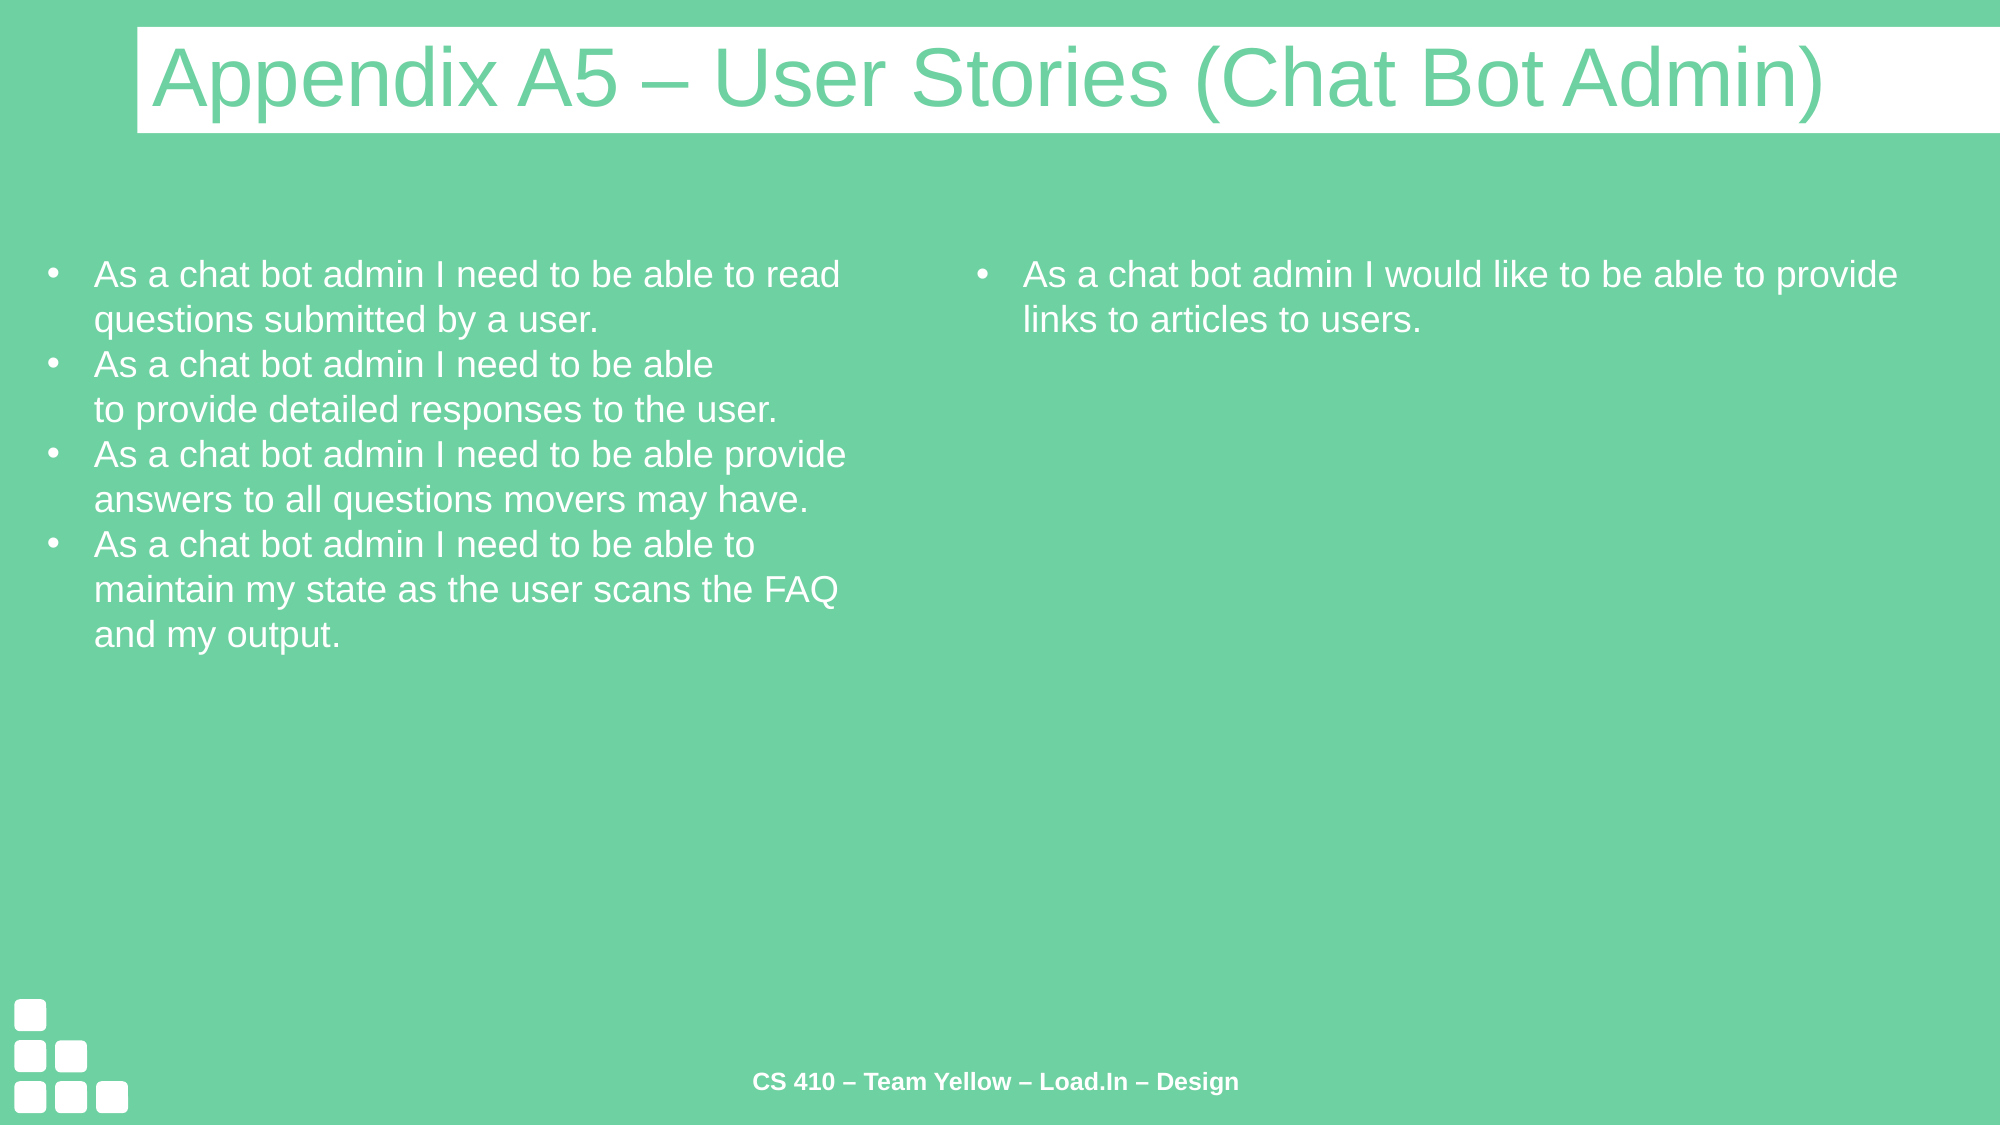

Appendix A5 – User Stories (Chat Bot Admin)
As a chat bot admin I need to be able to read questions submitted by a user.
As a chat bot admin I need to be able to provide detailed responses to the user.
As a chat bot admin I need to be able provide answers to all questions movers may have.
As a chat bot admin I need to be able to maintain my state as the user scans the FAQ and my output.

As a chat bot admin I would like to be able to provide links to articles to users.

CS 410 – Team Yellow – Load.In – Design